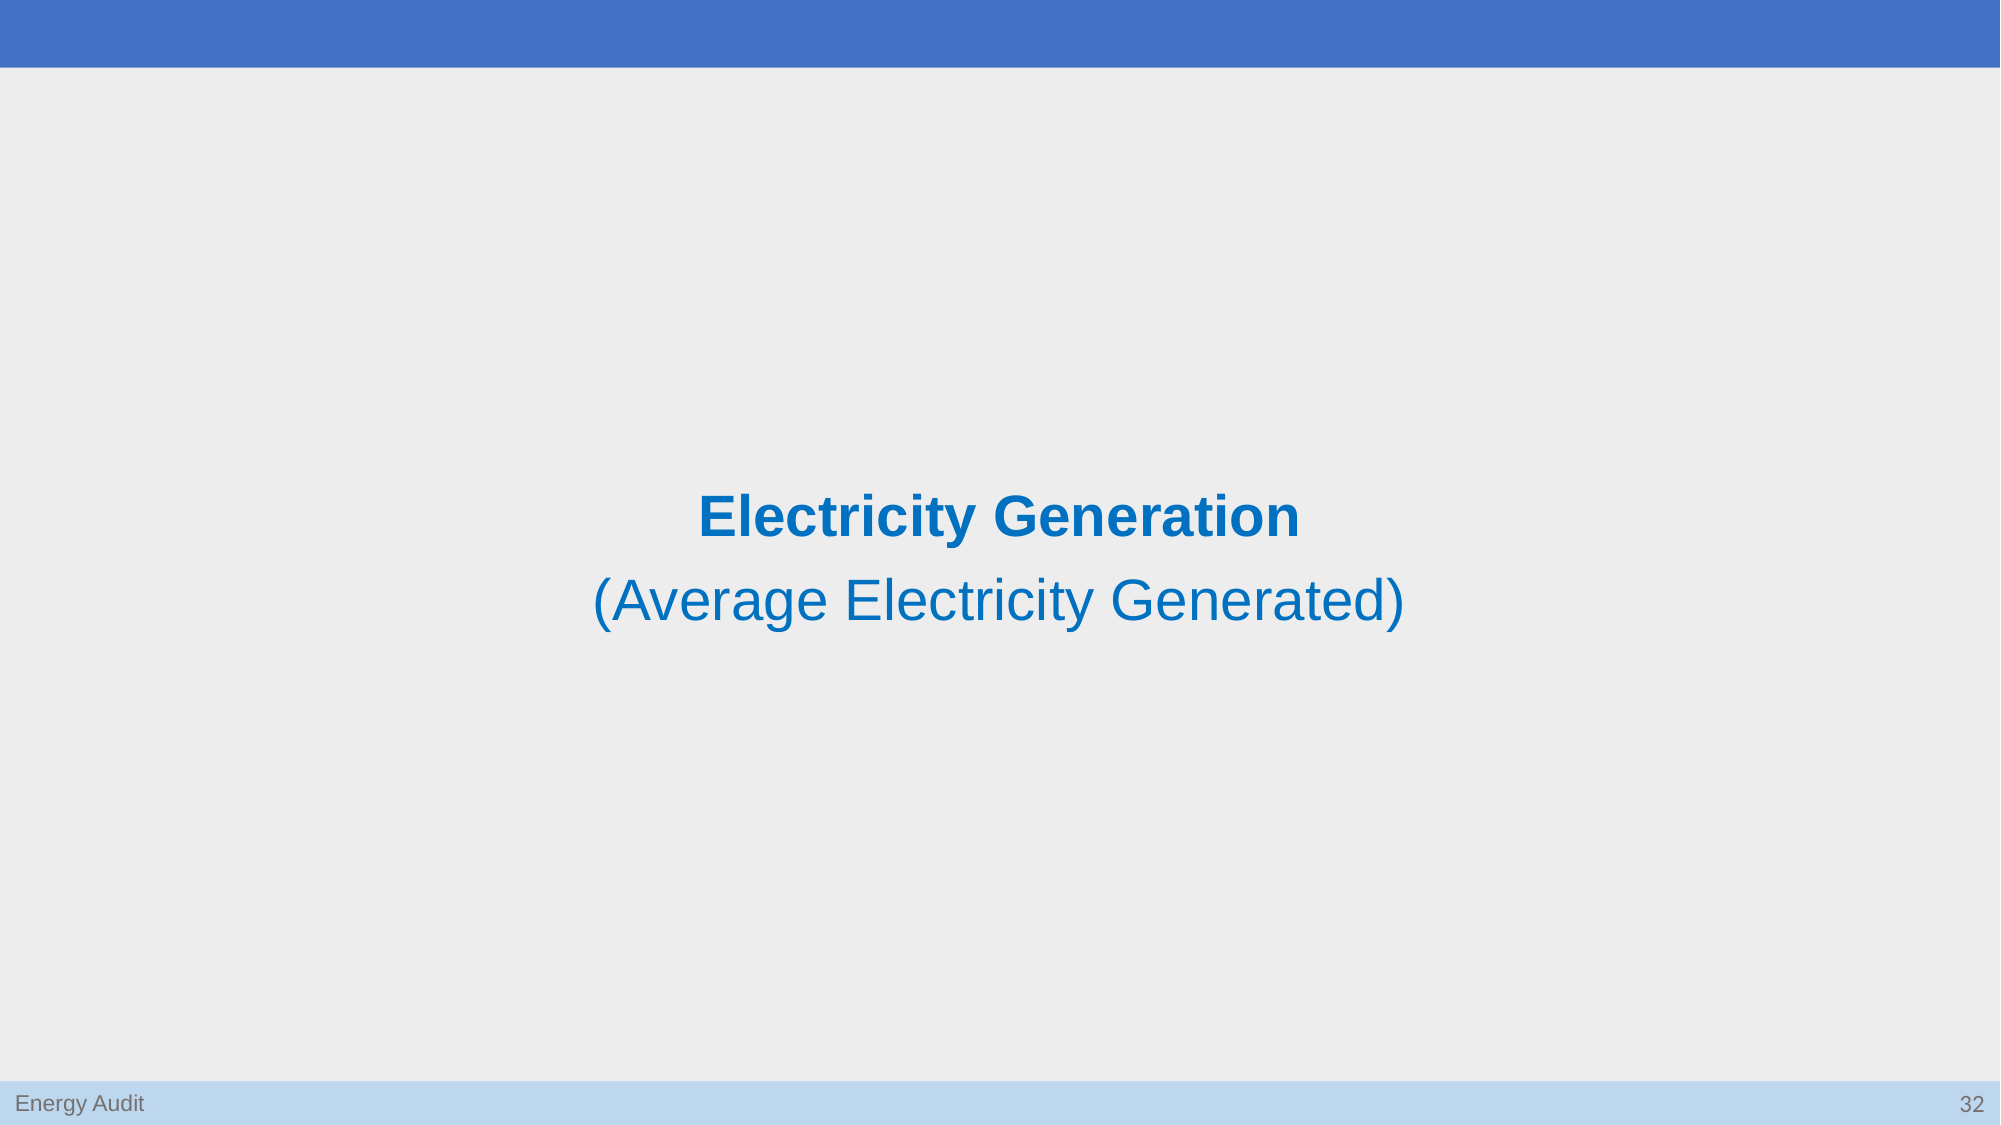

Electricity Generation
(Average Electricity Generated)
32
Energy Audit